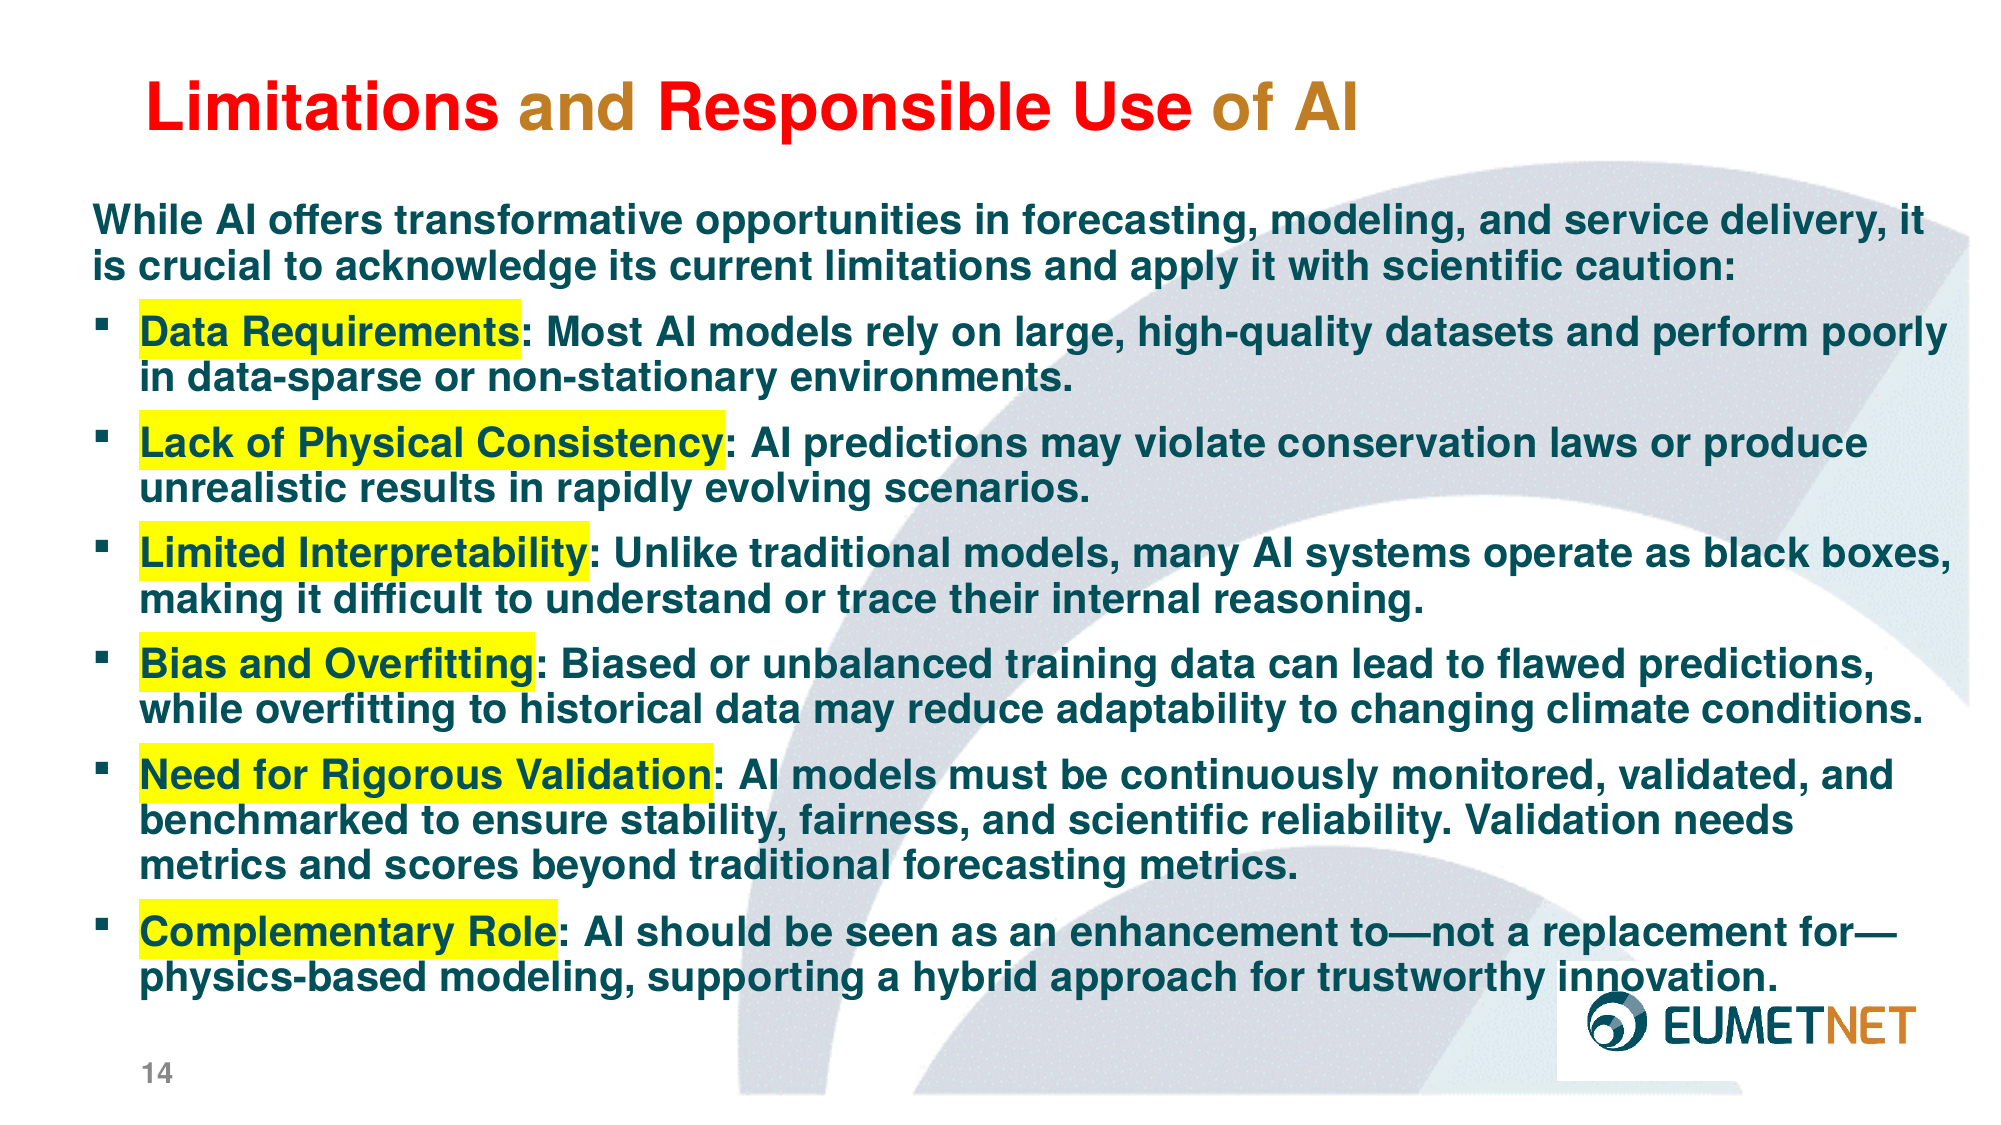

# Limitations and Responsible Use of AI
While AI offers transformative opportunities in forecasting, modeling, and service delivery, it is crucial to acknowledge its current limitations and apply it with scientific caution:
Data Requirements: Most AI models rely on large, high-quality datasets and perform poorly in data-sparse or non-stationary environments.
Lack of Physical Consistency: AI predictions may violate conservation laws or produce unrealistic results in rapidly evolving scenarios.
Limited Interpretability: Unlike traditional models, many AI systems operate as black boxes, making it difficult to understand or trace their internal reasoning.
Bias and Overfitting: Biased or unbalanced training data can lead to flawed predictions, while overfitting to historical data may reduce adaptability to changing climate conditions.
Need for Rigorous Validation: AI models must be continuously monitored, validated, and benchmarked to ensure stability, fairness, and scientific reliability. Validation needs metrics and scores beyond traditional forecasting metrics.
Complementary Role: AI should be seen as an enhancement to—not a replacement for—physics-based modeling, supporting a hybrid approach for trustworthy innovation.
14